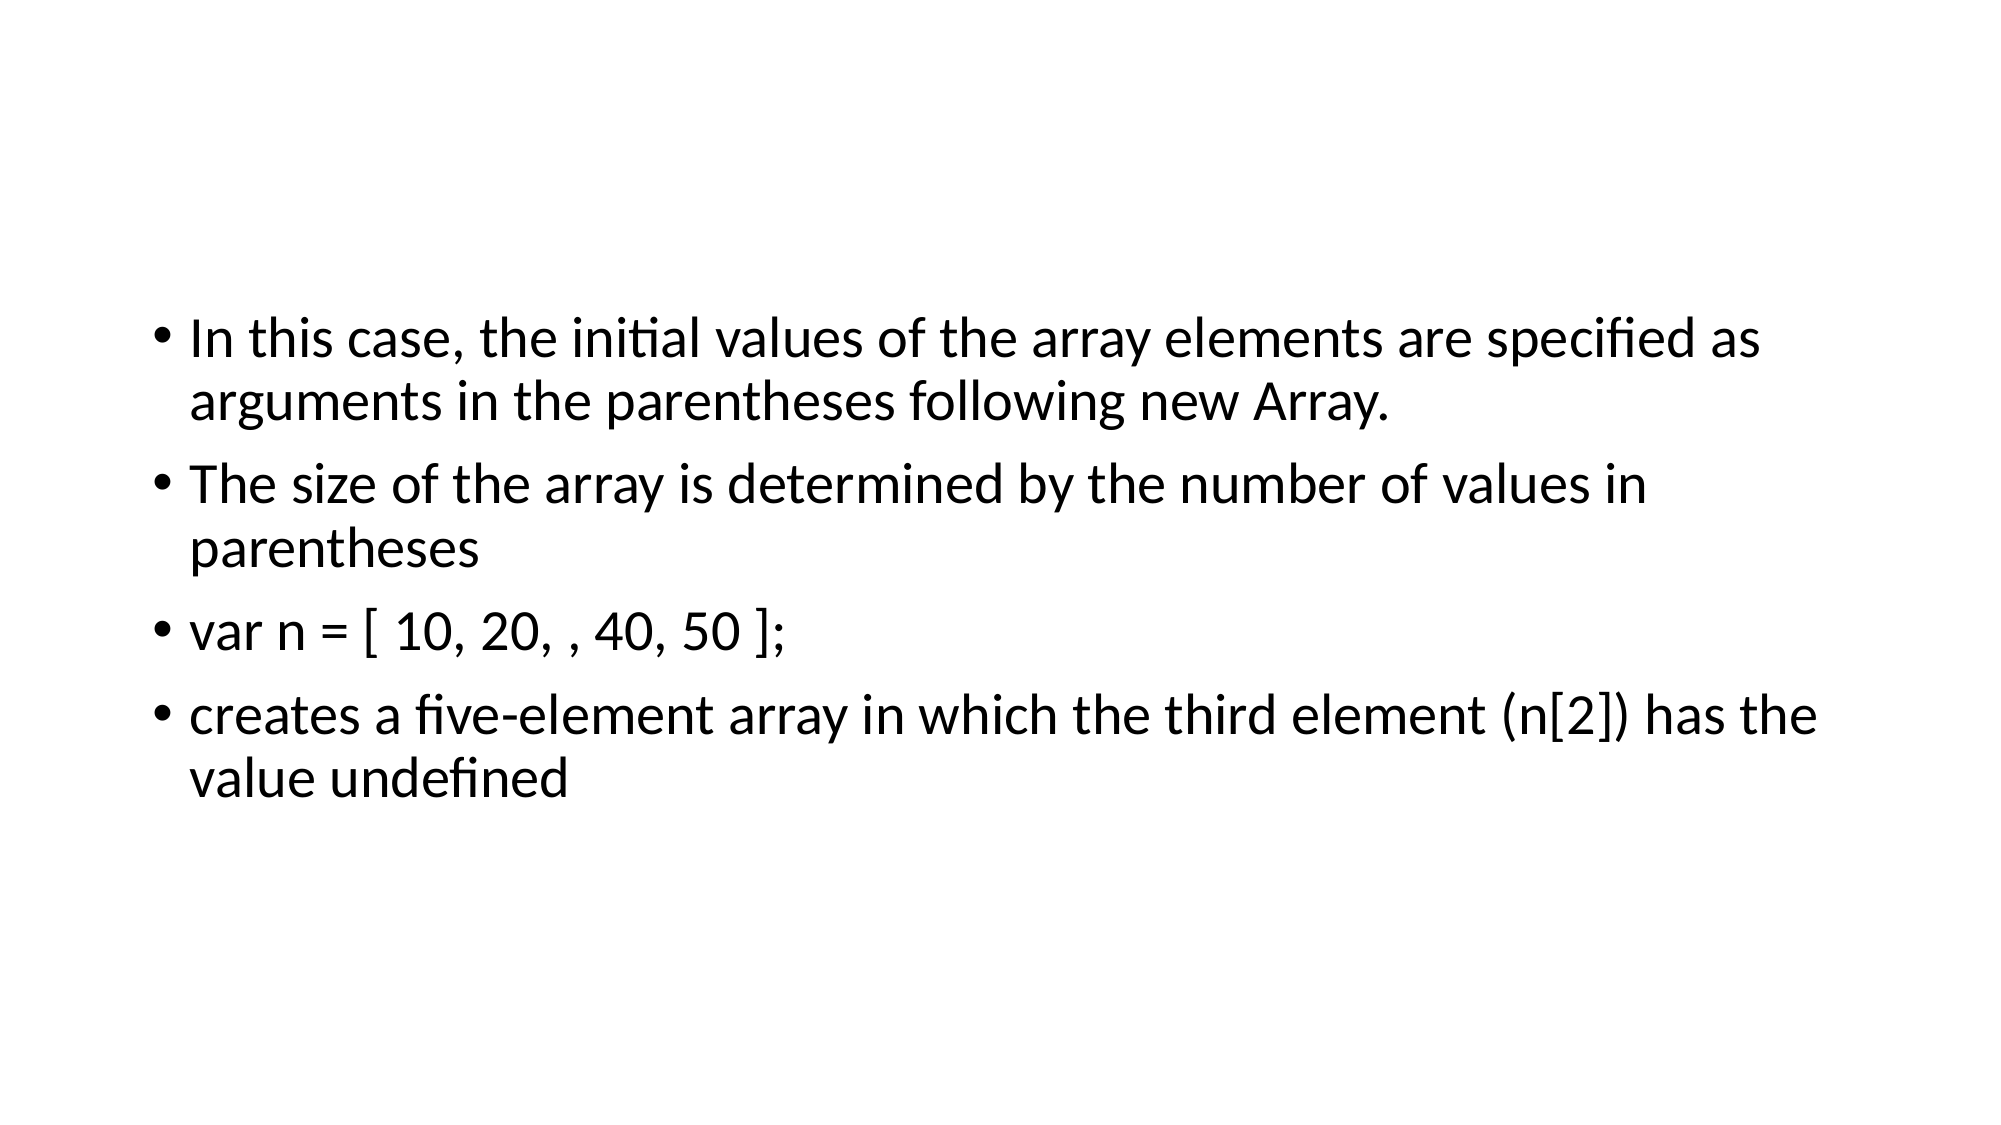

#
In this case, the initial values of the array elements are specified as arguments in the parentheses following new Array.
The size of the array is determined by the number of values in parentheses
var n = [ 10, 20, , 40, 50 ];
creates a five-element array in which the third element (n[2]) has the value undefined